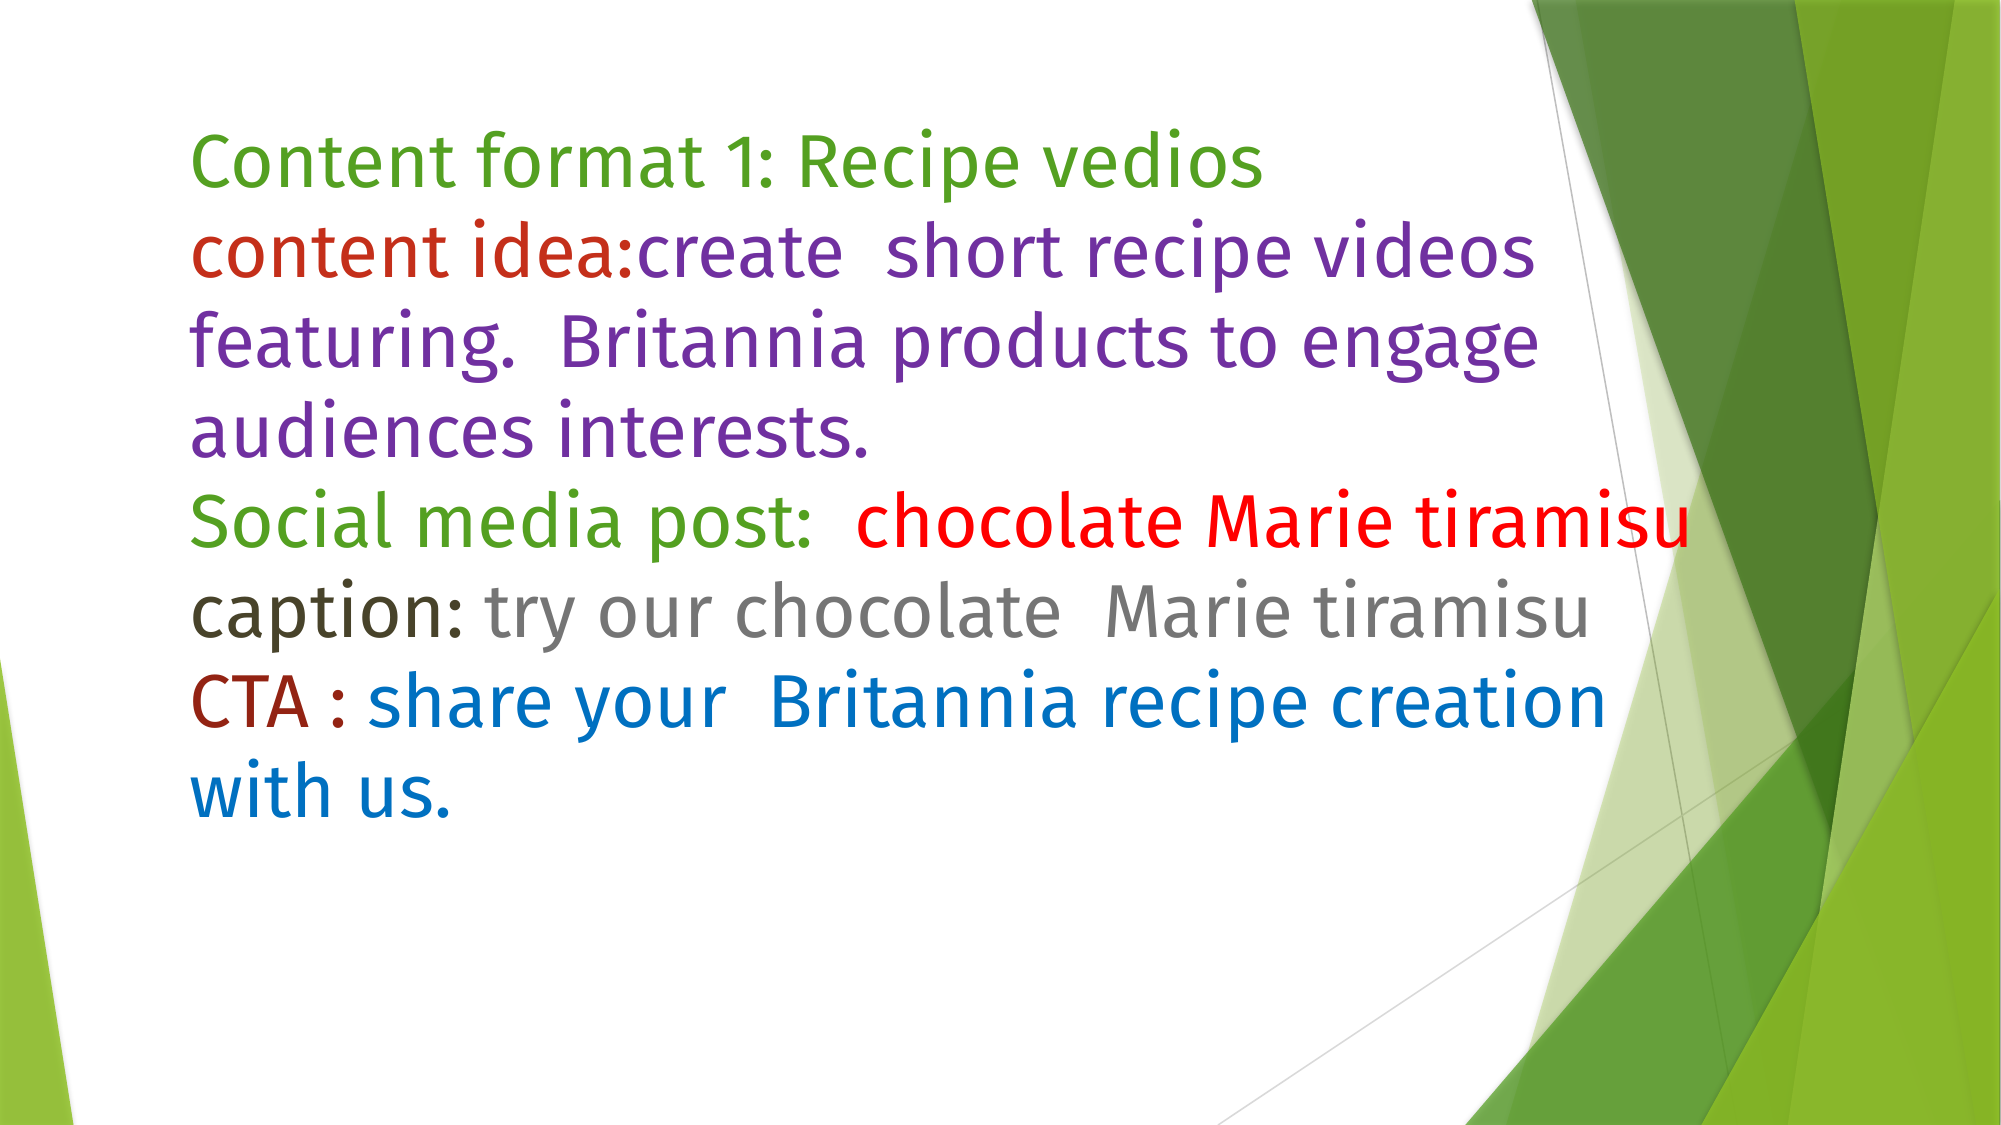

# Content format 1: Recipe vedios content idea:create  short recipe videos featuring.  Britannia products to engage audiences interests. Social media post:  chocolate Marie tiramisu caption: try our chocolate  Marie tiramisu CTA : share your  Britannia recipe creation with us.